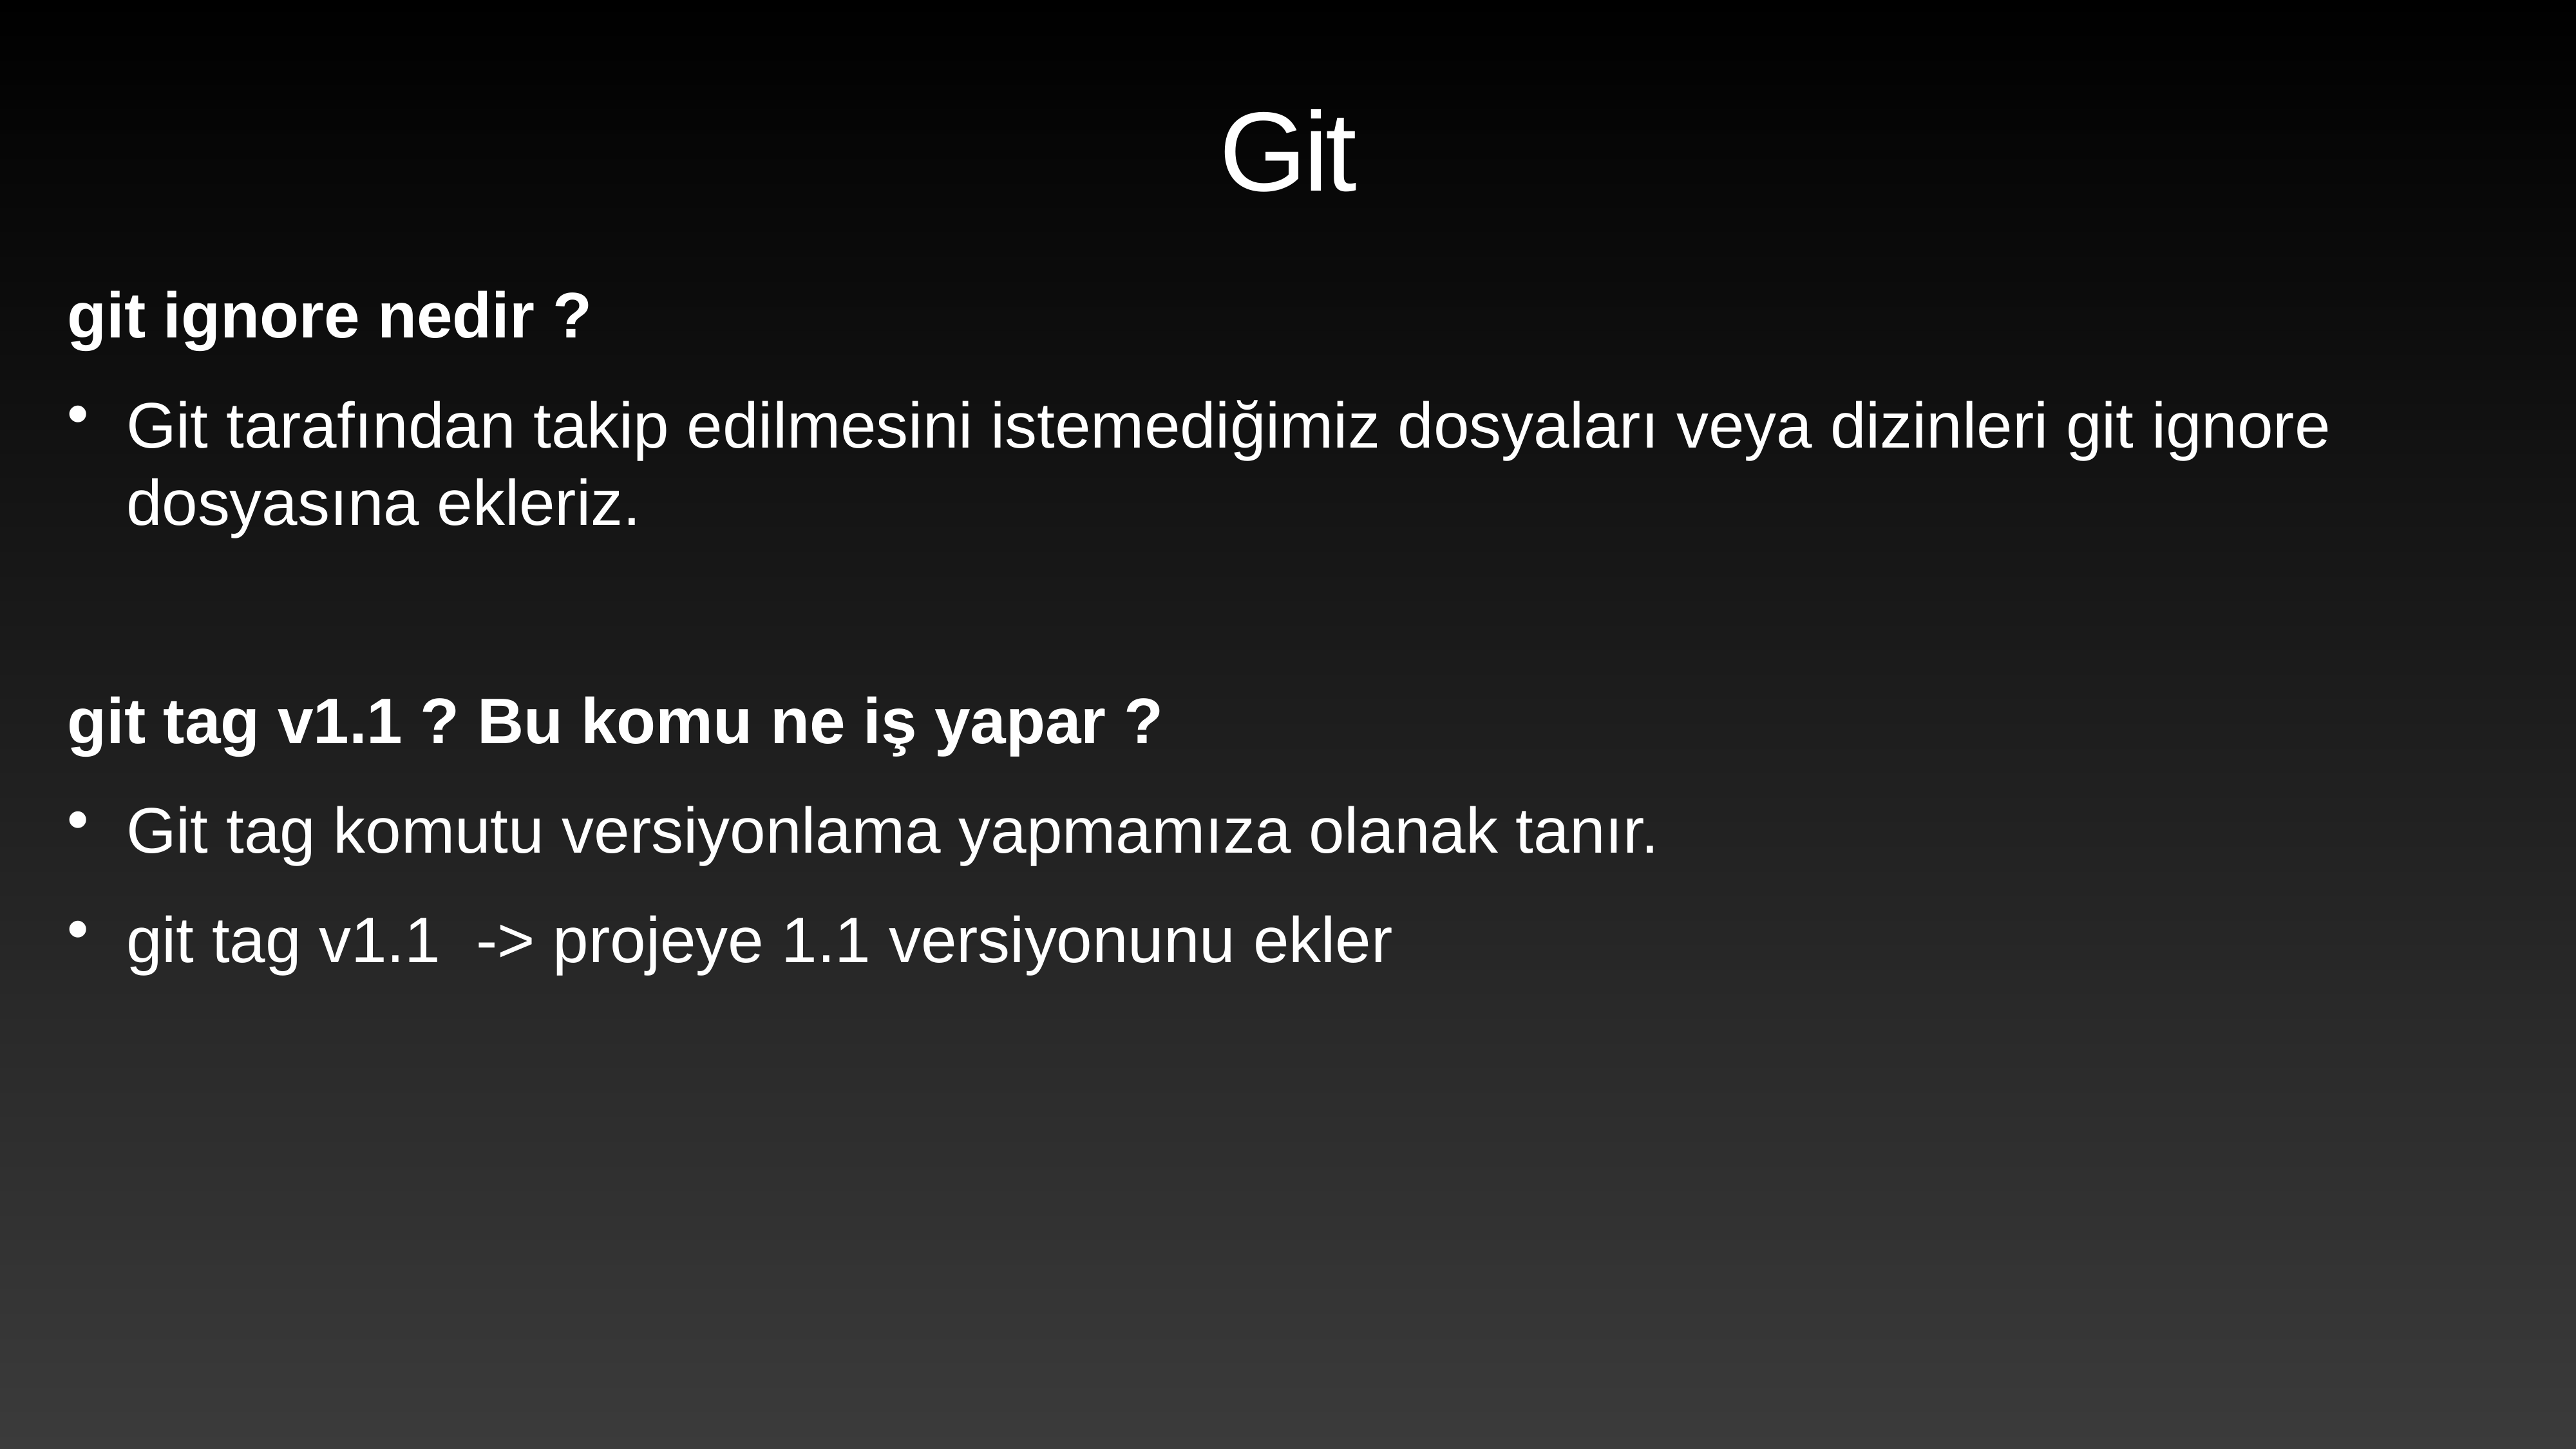

# Git
git ignore nedir ?
Git tarafından takip edilmesini istemediğimiz dosyaları veya dizinleri git ignore dosyasına ekleriz.

git tag v1.1 ? Bu komu ne iş yapar ?
Git tag komutu versiyonlama yapmamıza olanak tanır.
git tag v1.1  -> projeye 1.1 versiyonunu ekler